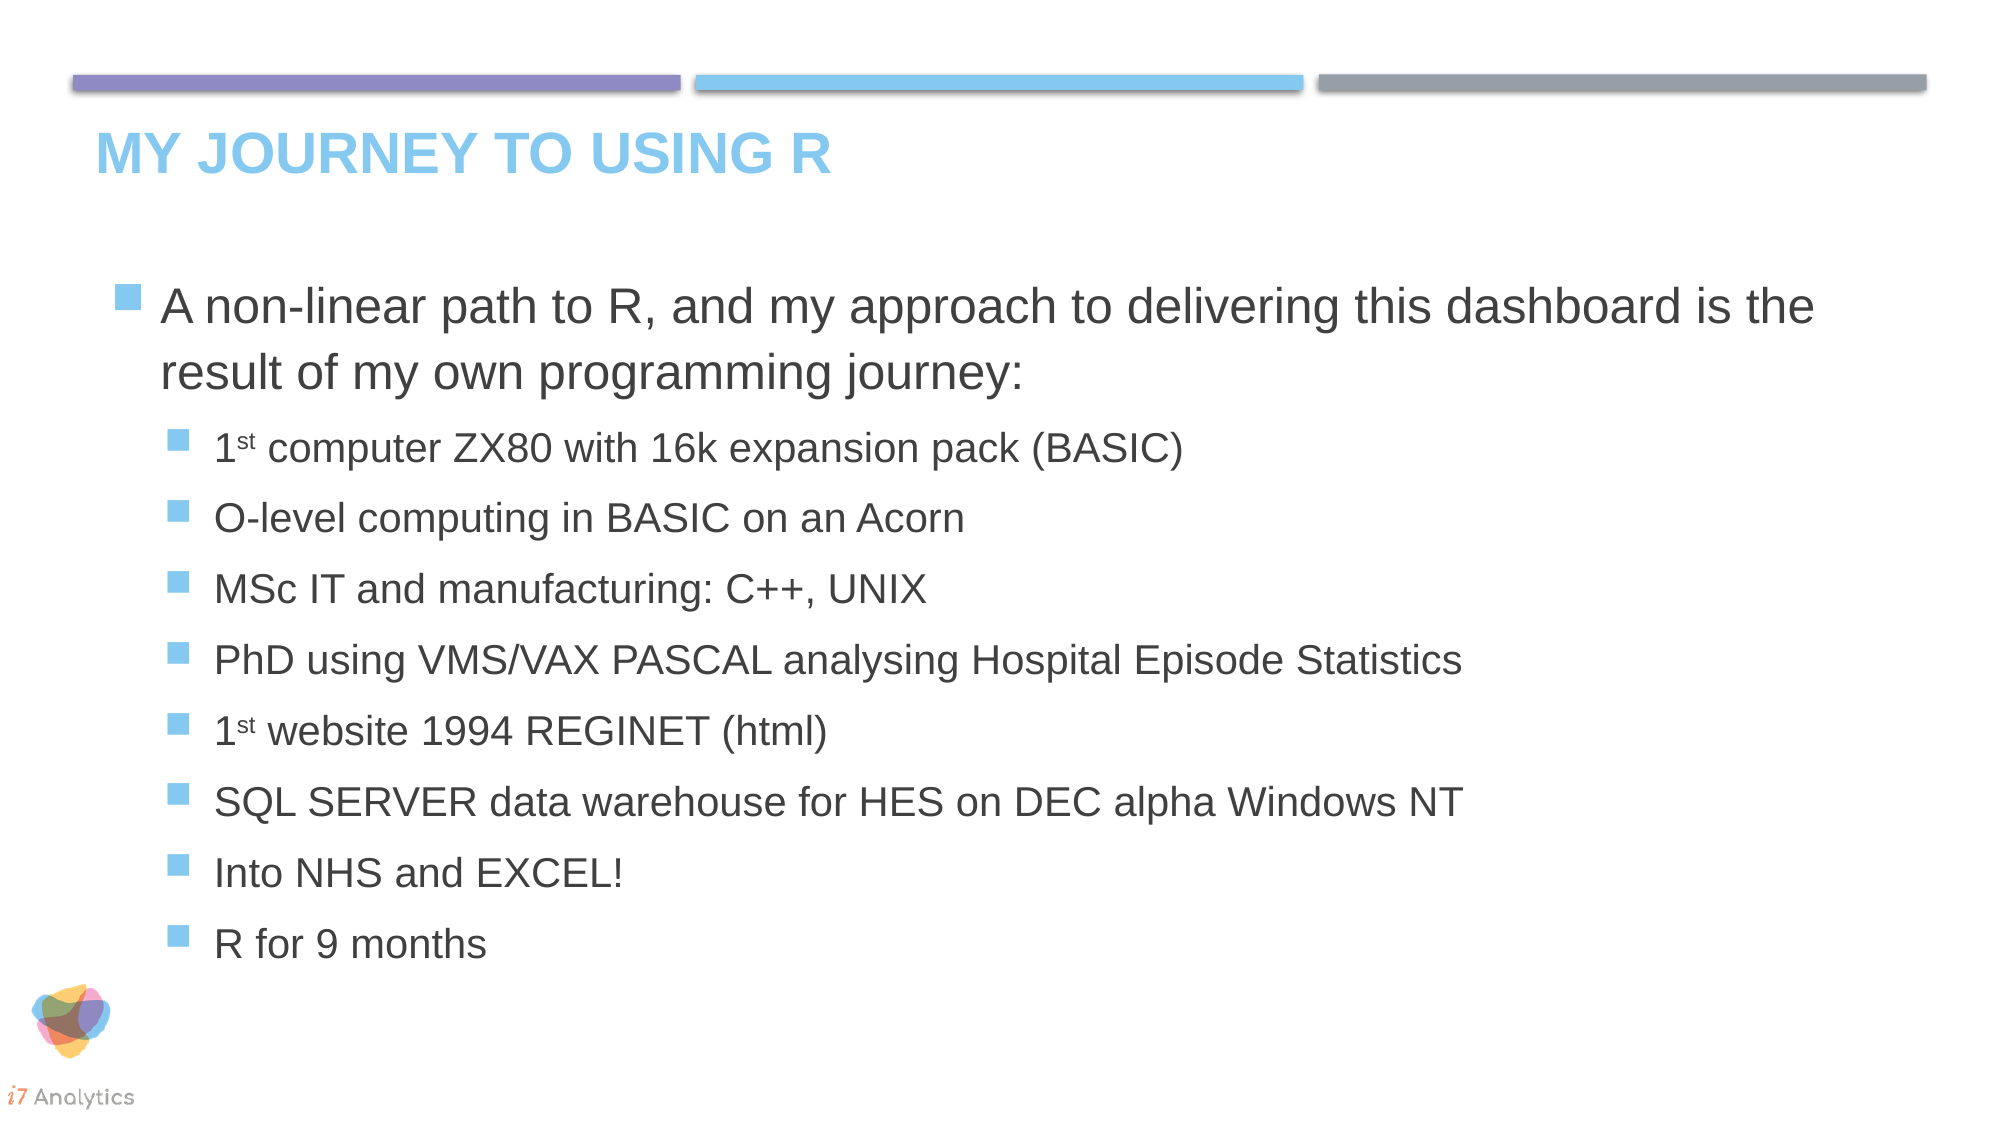

# My journey to using R
A non-linear path to R, and my approach to delivering this dashboard is the result of my own programming journey:
1st computer ZX80 with 16k expansion pack (BASIC)
O-level computing in BASIC on an Acorn
MSc IT and manufacturing: C++, UNIX
PhD using VMS/VAX PASCAL analysing Hospital Episode Statistics
1st website 1994 REGINET (html)
SQL SERVER data warehouse for HES on DEC alpha Windows NT
Into NHS and EXCEL!
R for 9 months